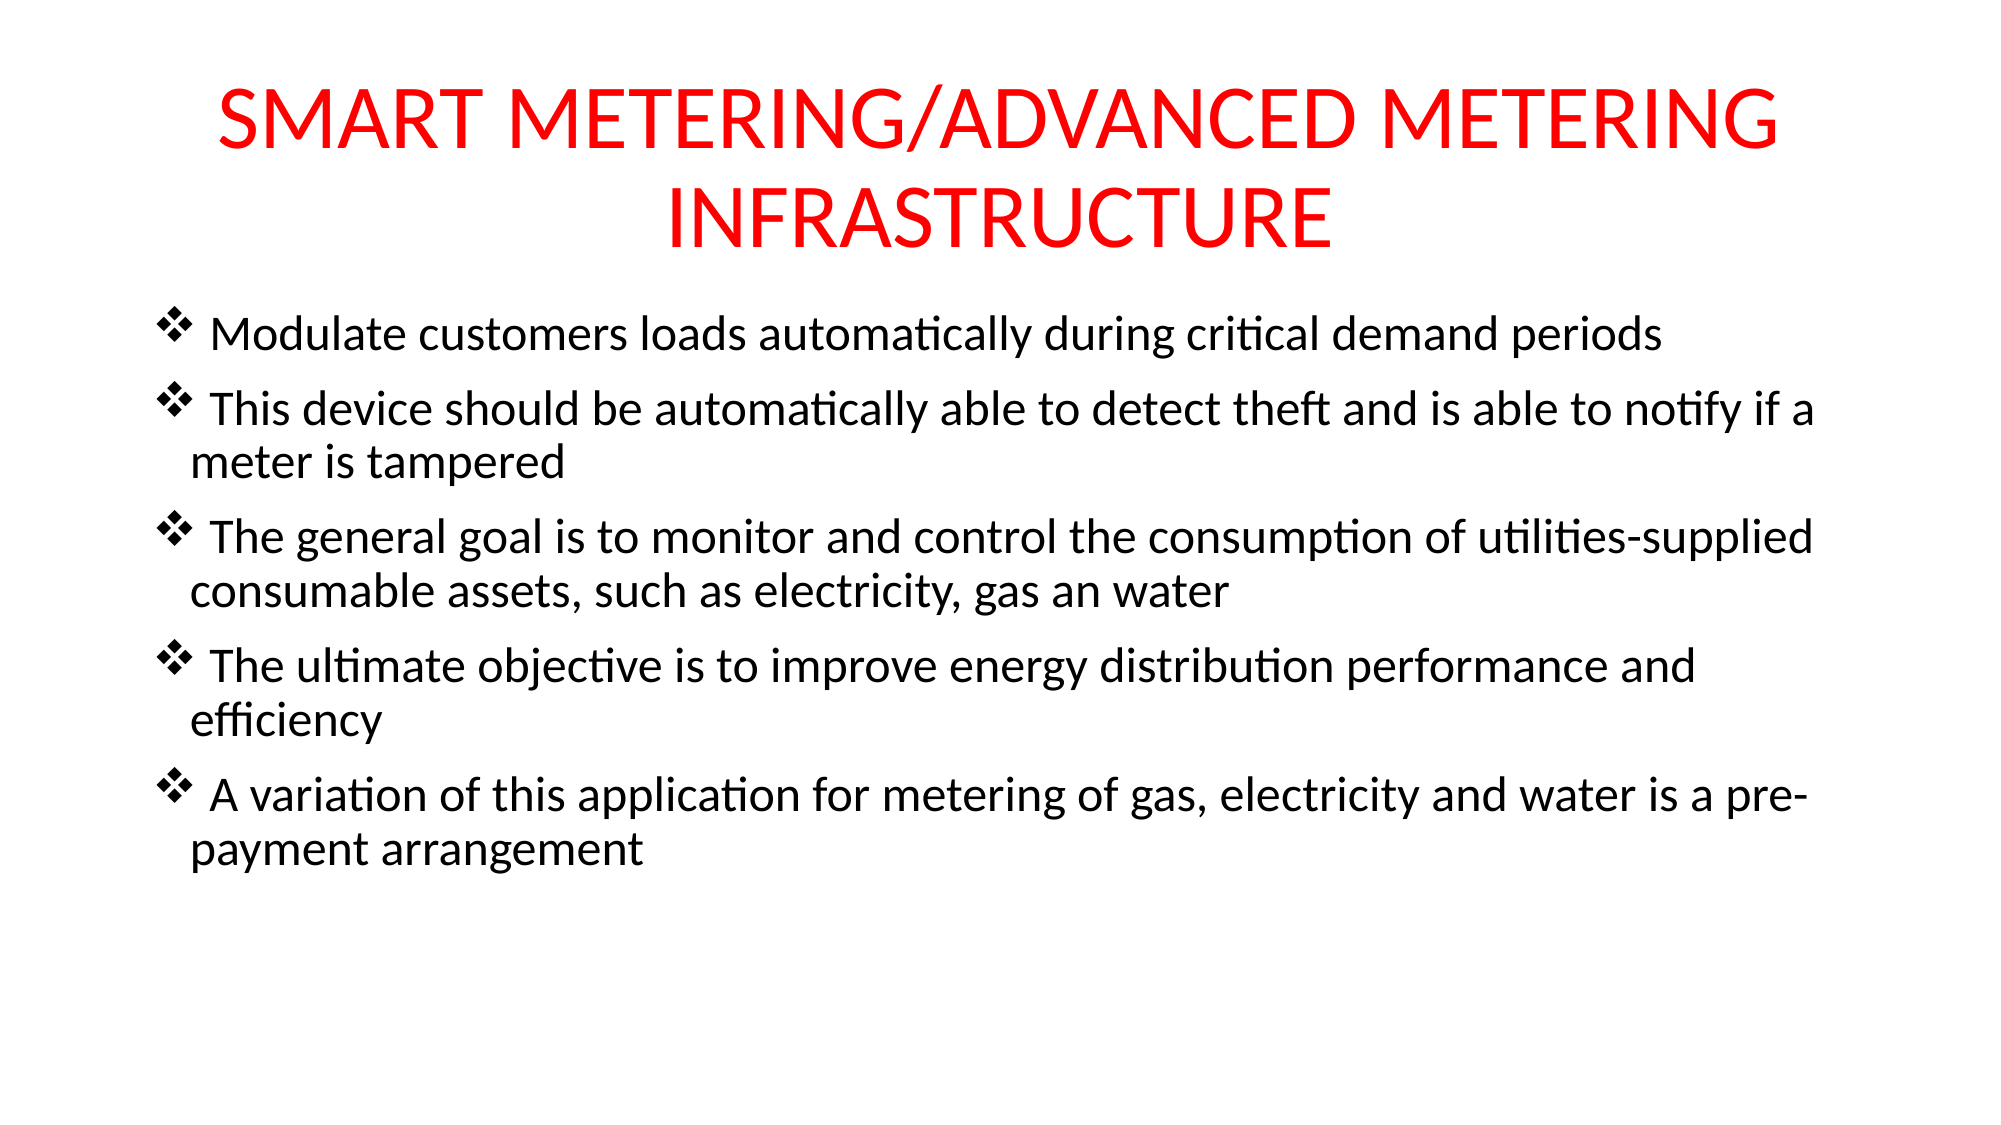

# SMART METERING/ADVANCED METERING INFRASTRUCTURE
 Modulate customers loads automatically during critical demand periods
 This device should be automatically able to detect theft and is able to notify if a meter is tampered
 The general goal is to monitor and control the consumption of utilities-supplied  consumable assets, such as electricity, gas an water
 The ultimate objective is to improve energy distribution performance and efficiency
 A variation of this application for metering of gas, electricity and water is a pre-payment arrangement